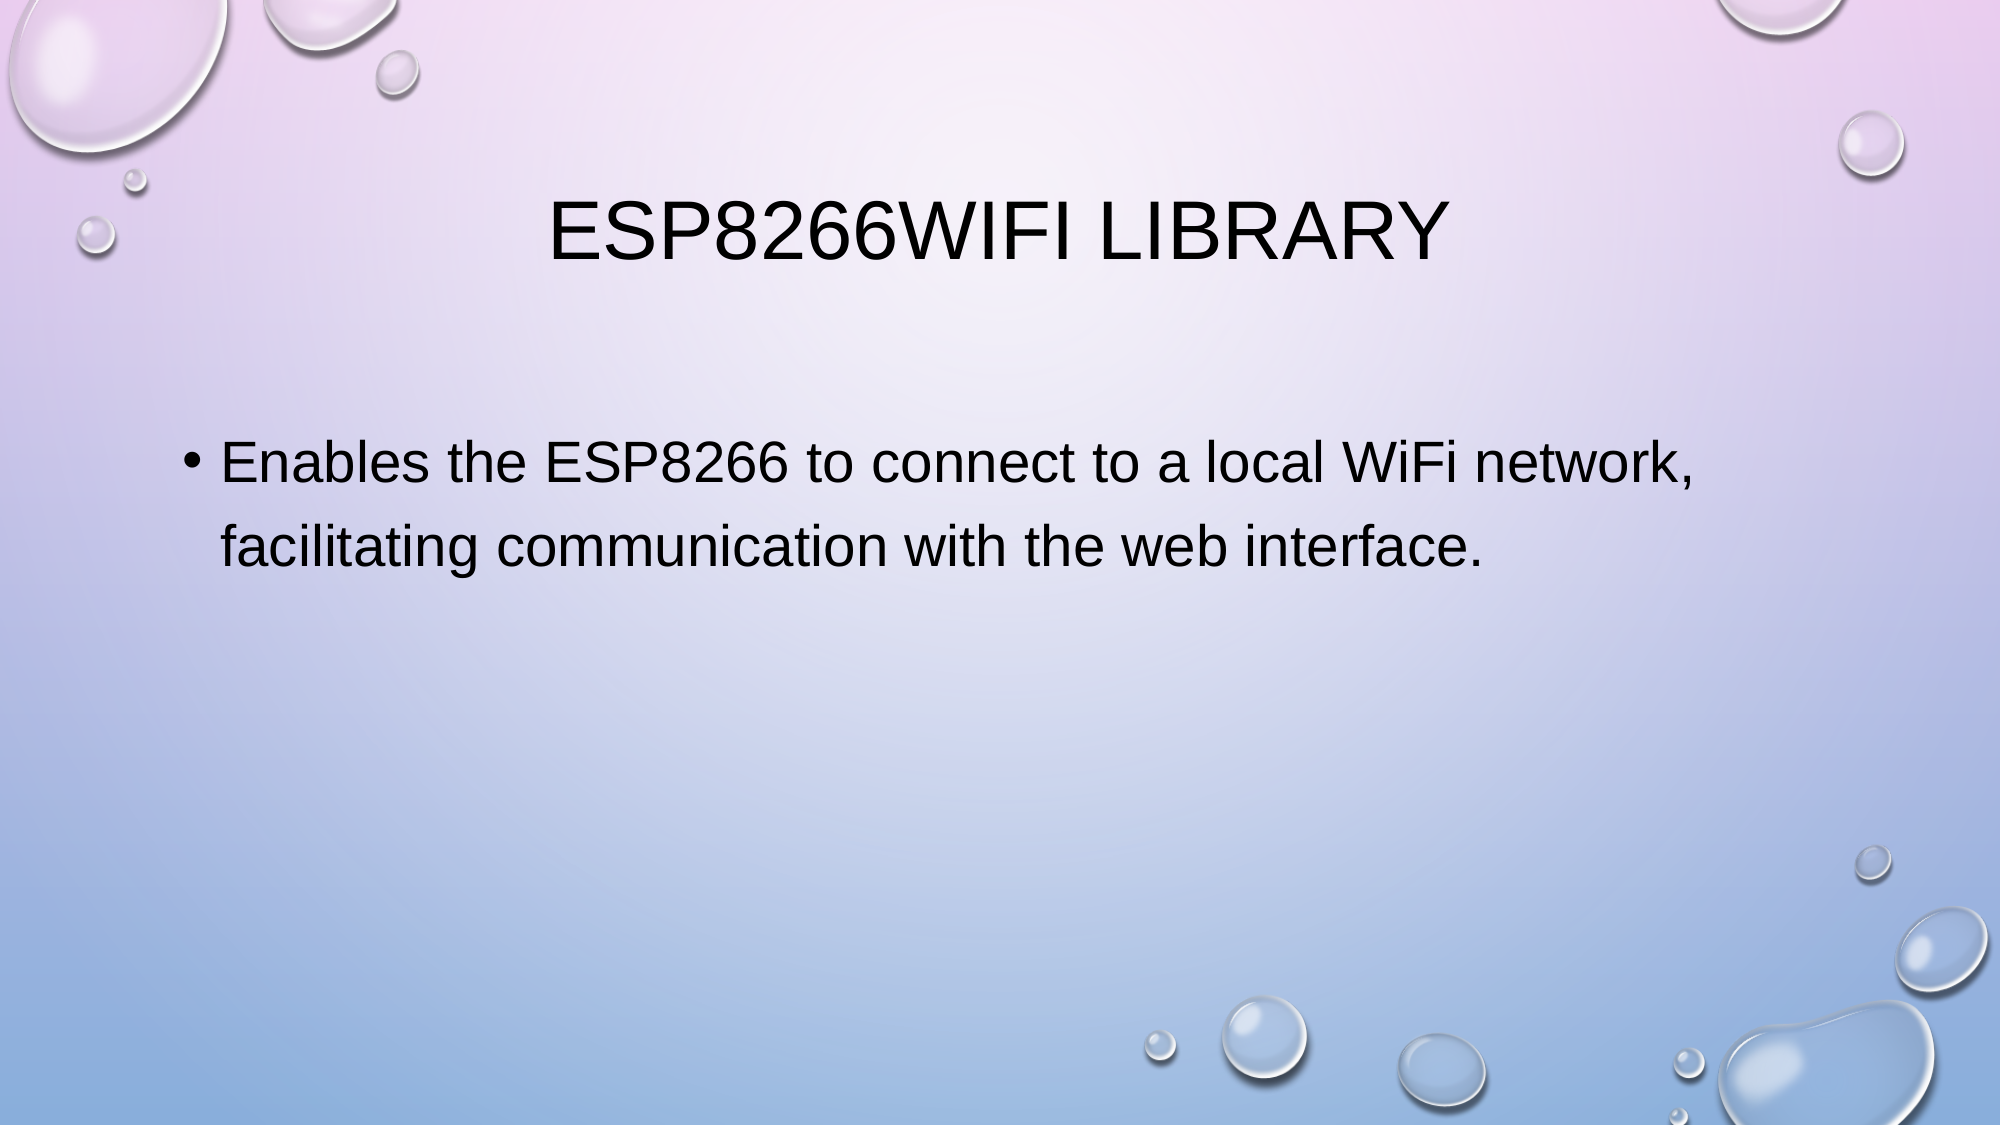

# Esp8266wifi library
Enables the ESP8266 to connect to a local WiFi network, facilitating communication with the web interface.